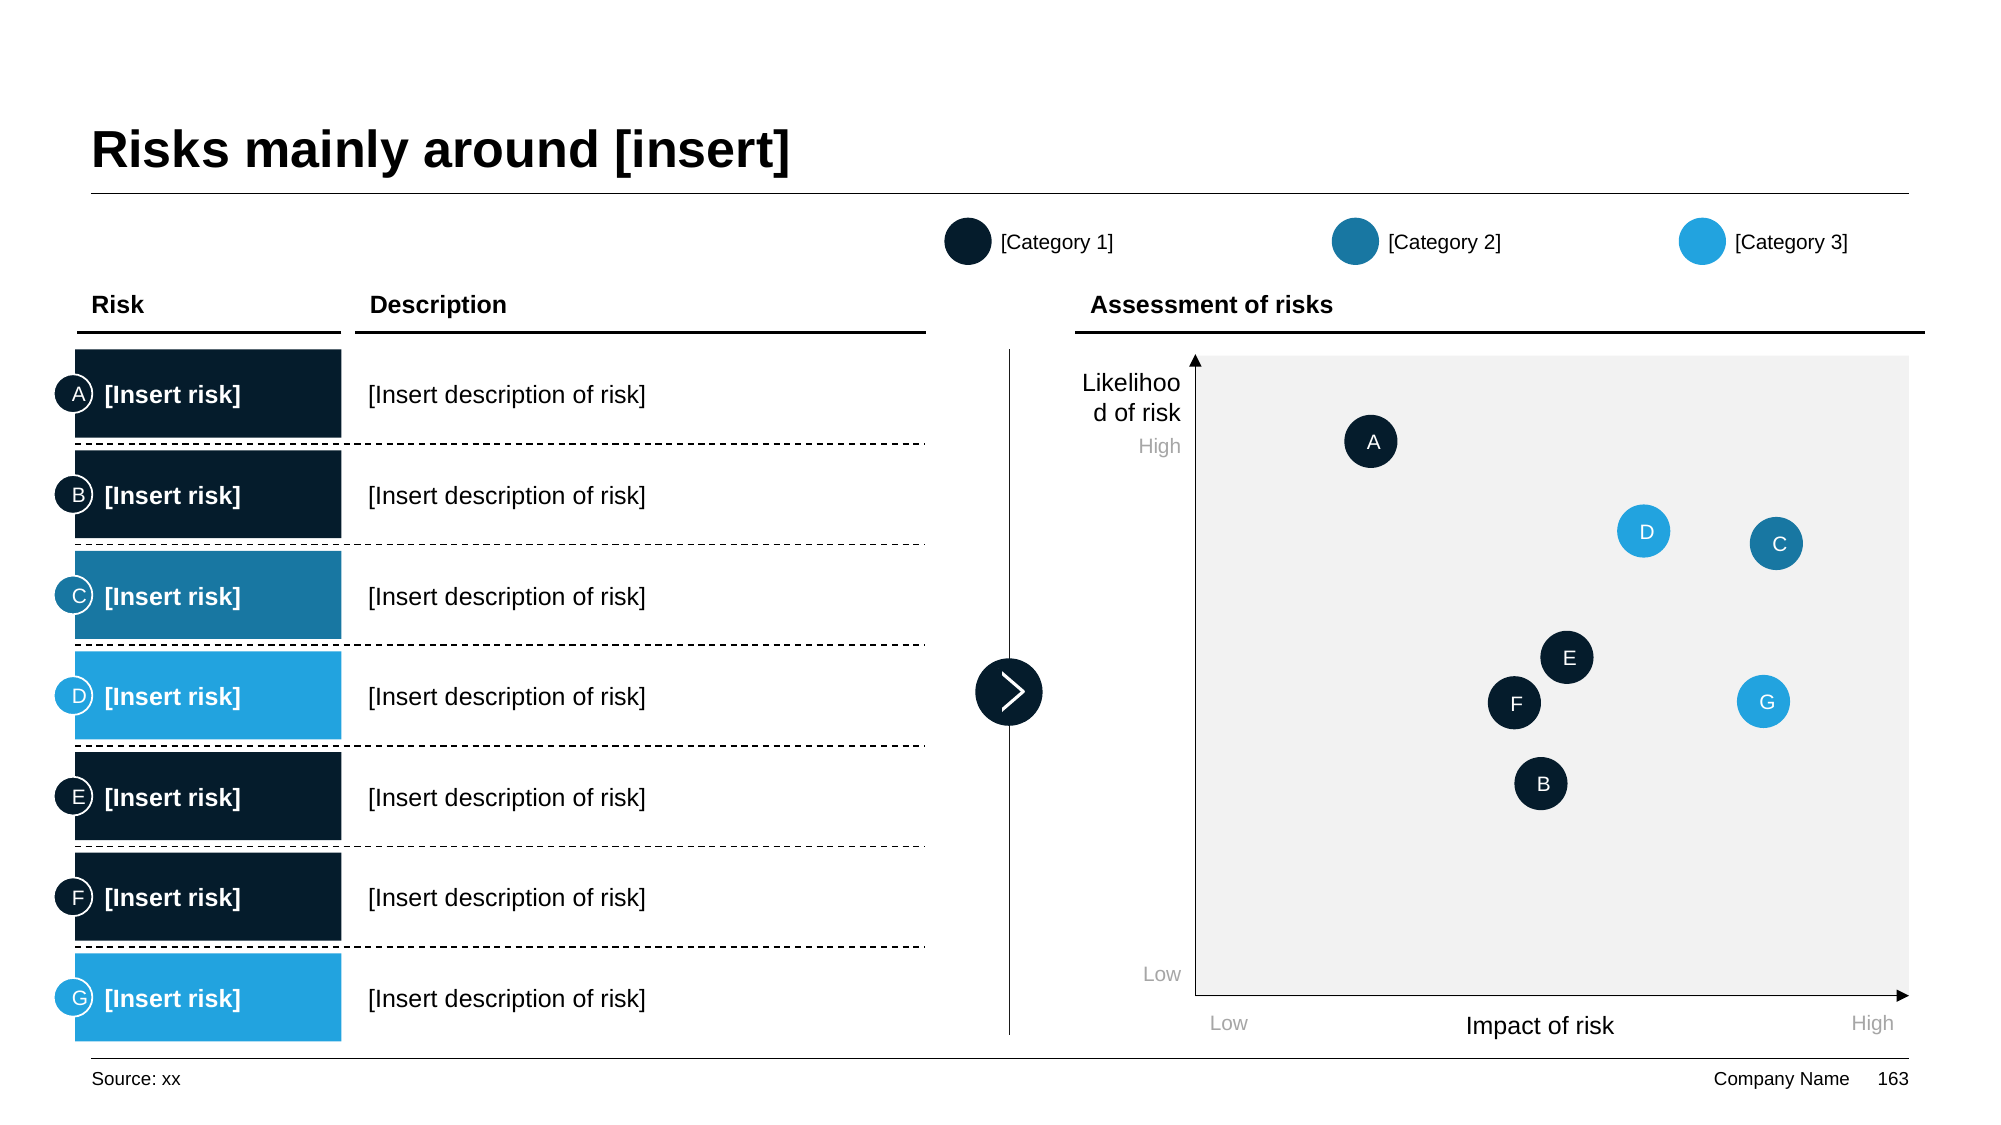

# Risks mainly around [insert]

[Category 1]
[Category 2]
[Category 3]
Assessment of risks
Risk
Description
[Insert risk]
[Insert description of risk]

Likelihood of risk
A
A
High
[Insert risk]
[Insert description of risk]
B
D
C
[Insert risk]
[Insert description of risk]
C
E
[Insert risk]
[Insert description of risk]

G
D
F
[Insert risk]
[Insert description of risk]
B
E
[Insert risk]
[Insert description of risk]
F
[Insert risk]
[Insert description of risk]
Low
G
Low
Impact of risk
High
Source: xx